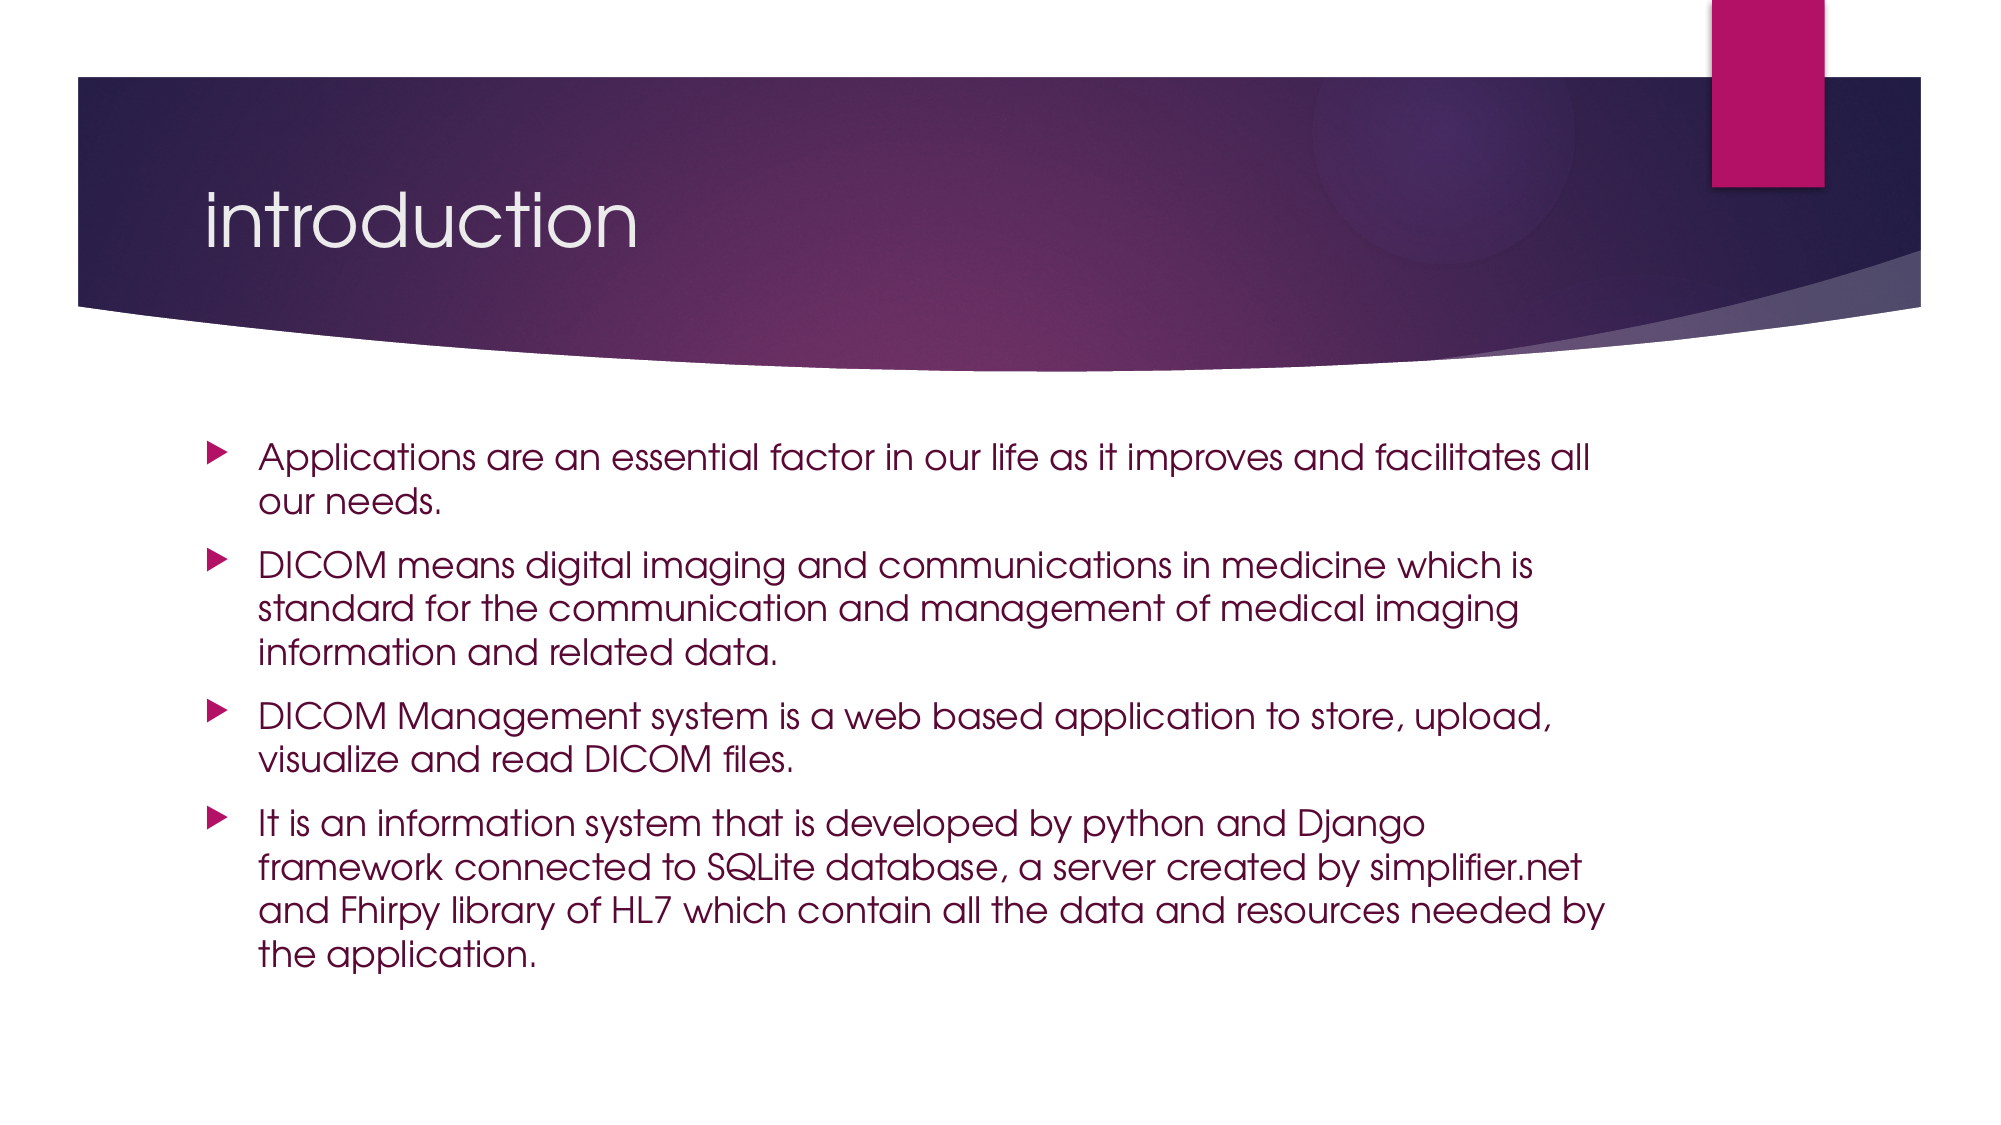

# introduction
Applications are an essential factor in our life as it improves and facilitates all our needs.
DICOM means digital imaging and communications in medicine which is standard for the communication and management of medical imaging information and related data.
DICOM Management system is a web based application to store, upload, visualize and read DICOM files.
It is an information system that is developed by python and Django framework connected to SQLite database, a server created by simplifier.net and Fhirpy library of HL7 which contain all the data and resources needed by the application.